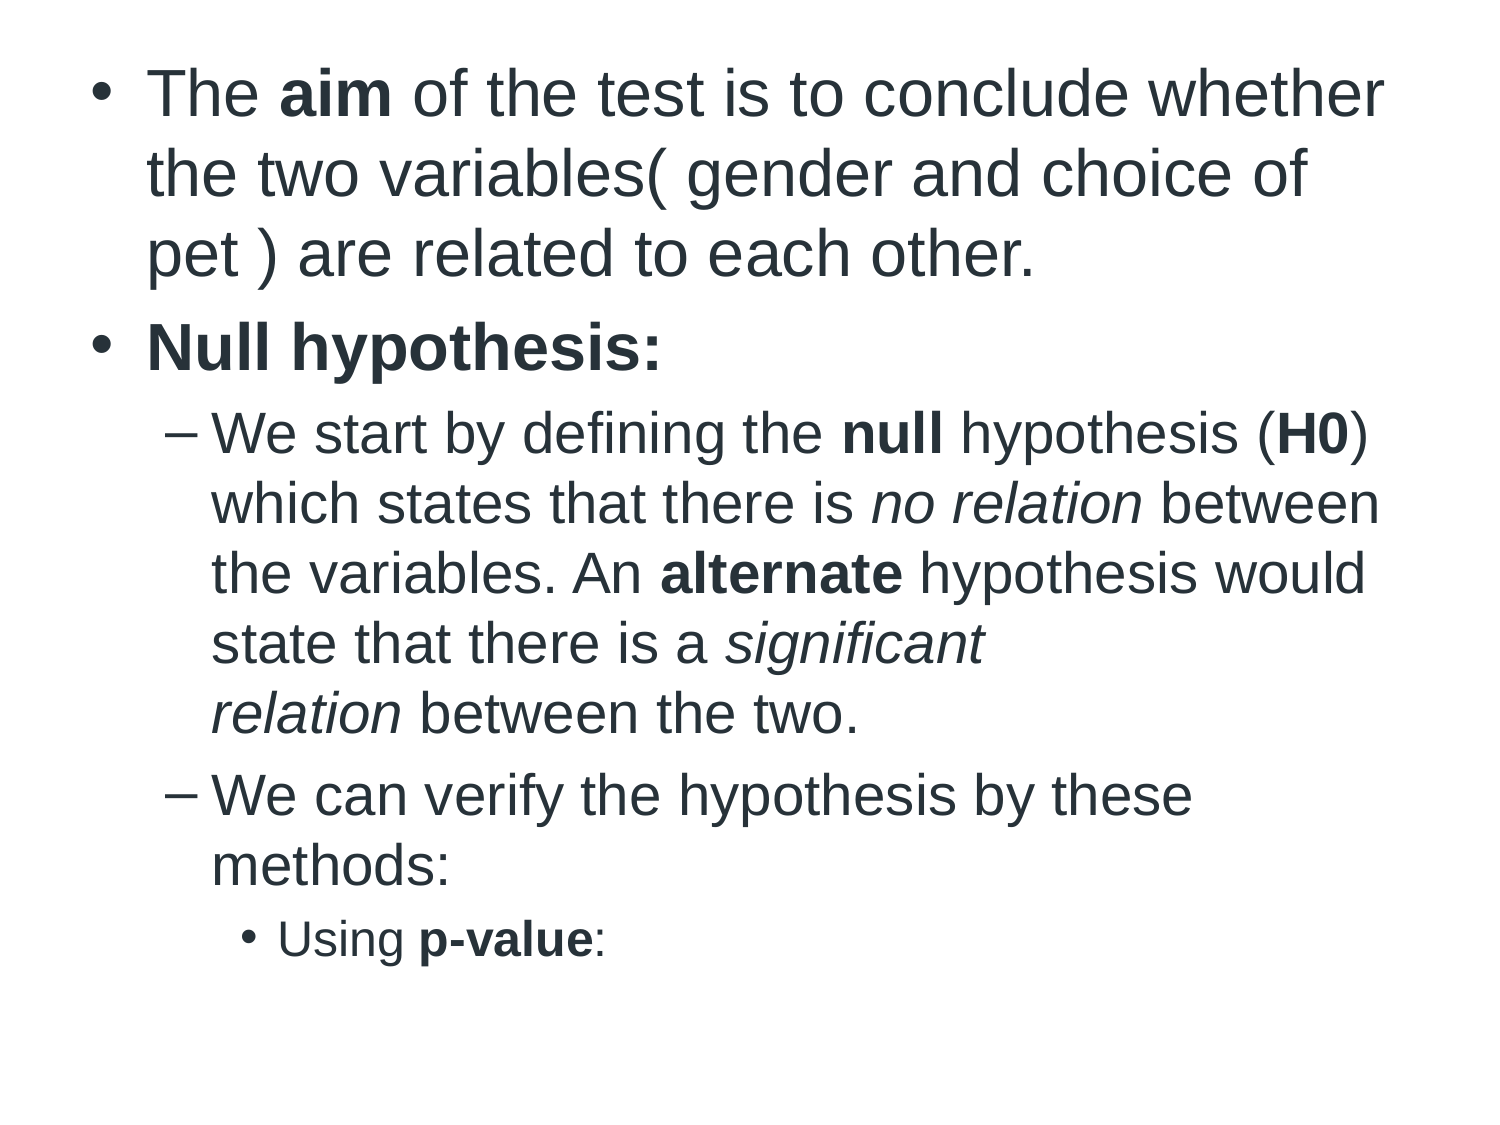

The aim of the test is to conclude whether the two variables( gender and choice of pet ) are related to each other.
Null hypothesis:
We start by defining the null hypothesis (H0) which states that there is no relation between the variables. An alternate hypothesis would state that there is a significant relation between the two.
We can verify the hypothesis by these methods:
Using p-value: